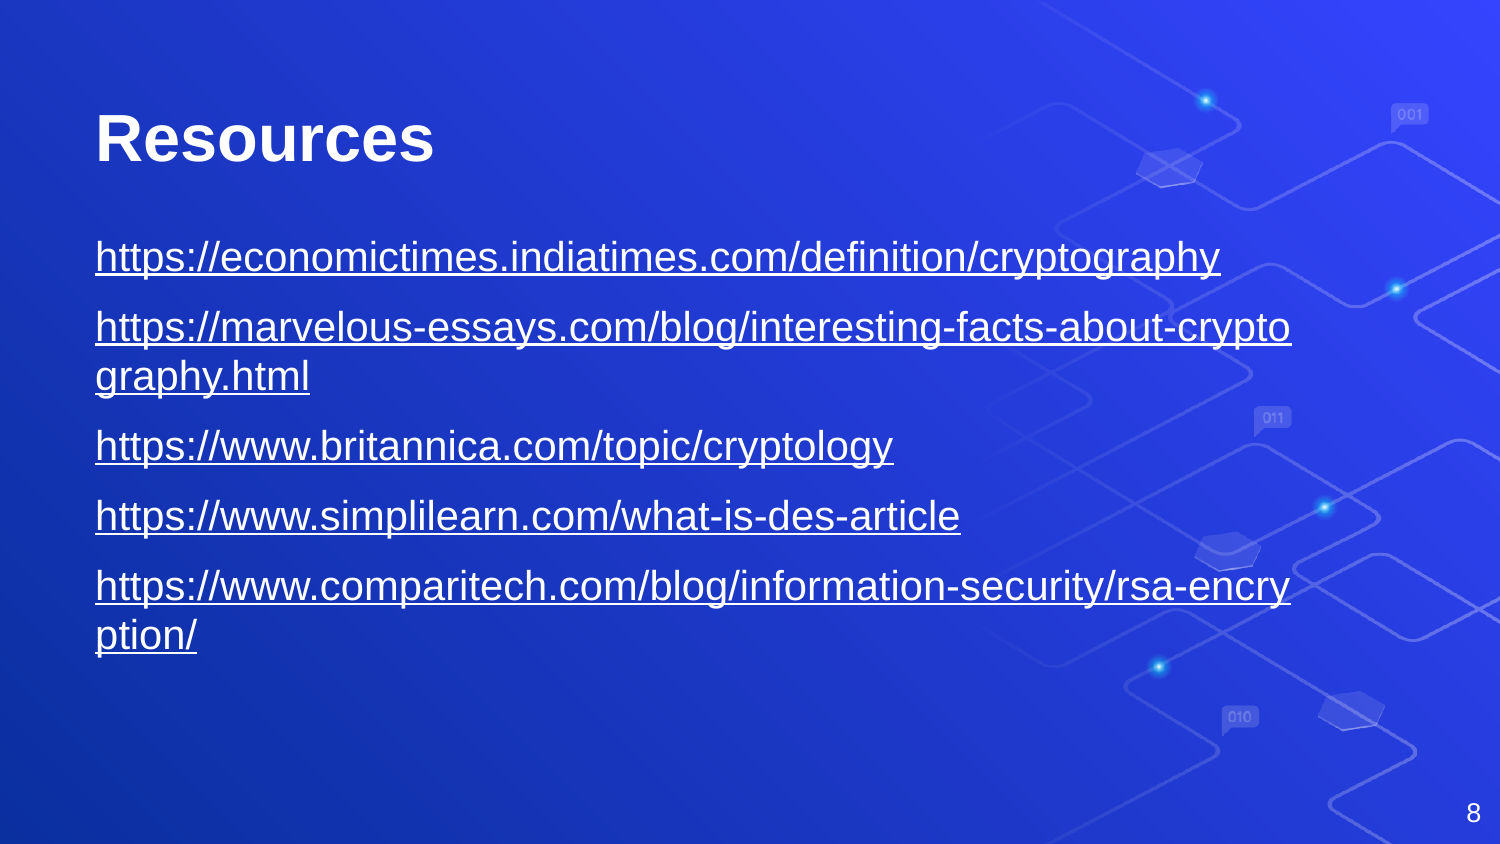

# Resources
https://economictimes.indiatimes.com/definition/cryptography
https://marvelous-essays.com/blog/interesting-facts-about-cryptography.html
https://www.britannica.com/topic/cryptology
https://www.simplilearn.com/what-is-des-article
https://www.comparitech.com/blog/information-security/rsa-encryption/

8